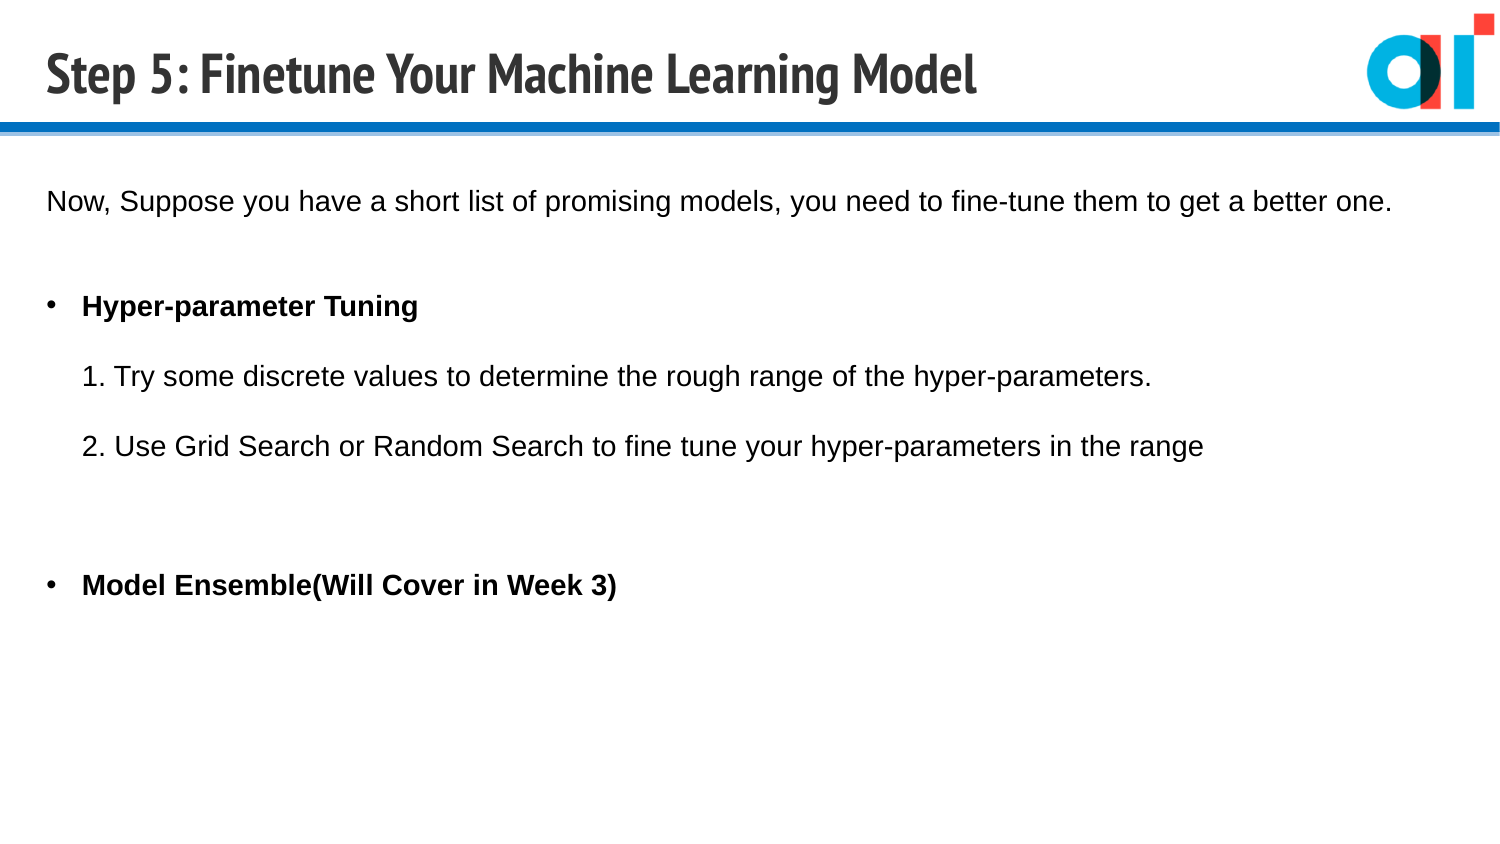

Step 5: Finetune Your Machine Learning Model
Now, Suppose you have a short list of promising models, you need to fine-tune them to get a better one.

Hyper-parameter Tuning
1. Try some discrete values to determine the rough range of the hyper-parameters.
2. Use Grid Search or Random Search to fine tune your hyper-parameters in the range

Model Ensemble(Will Cover in Week 3)